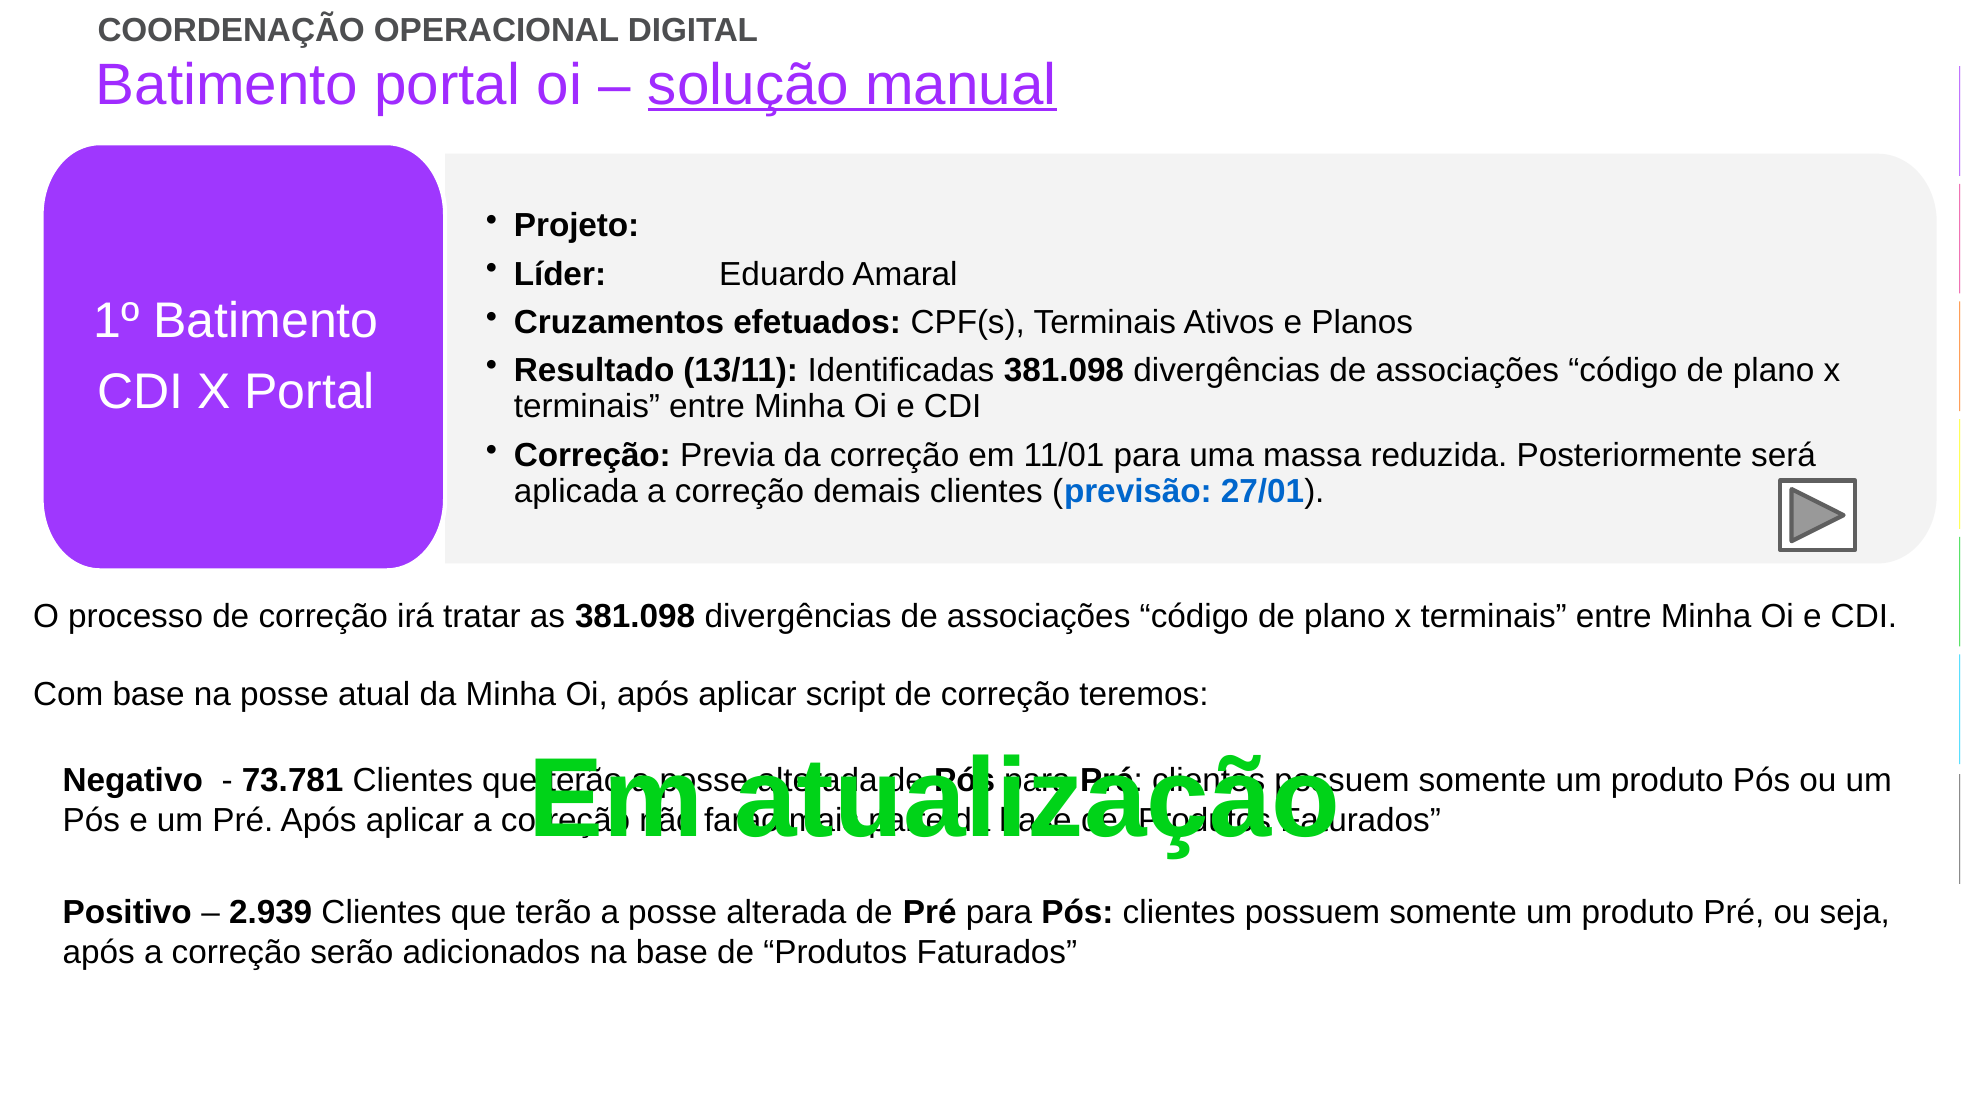

COORDENAÇÃO OPERACIONAL DIGITAL
# Batimento portal oi – solução manual
1º Batimento
CDI X Portal
Projeto:
Líder:	      Eduardo Amaral
Cruzamentos efetuados: CPF(s), Terminais Ativos e Planos
Resultado (13/11): Identificadas 381.098 divergências de associações “código de plano x terminais” entre Minha Oi e CDI
Correção: Previa da correção em 11/01 para uma massa reduzida. Posteriormente será aplicada a correção demais clientes (previsão: 27/01).

O processo de correção irá tratar as 381.098 divergências de associações “código de plano x terminais” entre Minha Oi e CDI.
Com base na posse atual da Minha Oi, após aplicar script de correção teremos:

Negativo  - 73.781 Clientes que terão a posse alterada de Pós para Pré: clientes possuem somente um produto Pós ou um Pós e um Pré. Após aplicar a correção não farão mais parte da base de “Produtos Faturados”

Positivo – 2.939 Clientes que terão a posse alterada de Pré para Pós: clientes possuem somente um produto Pré, ou seja, após a correção serão adicionados na base de “Produtos Faturados”
Em atualização